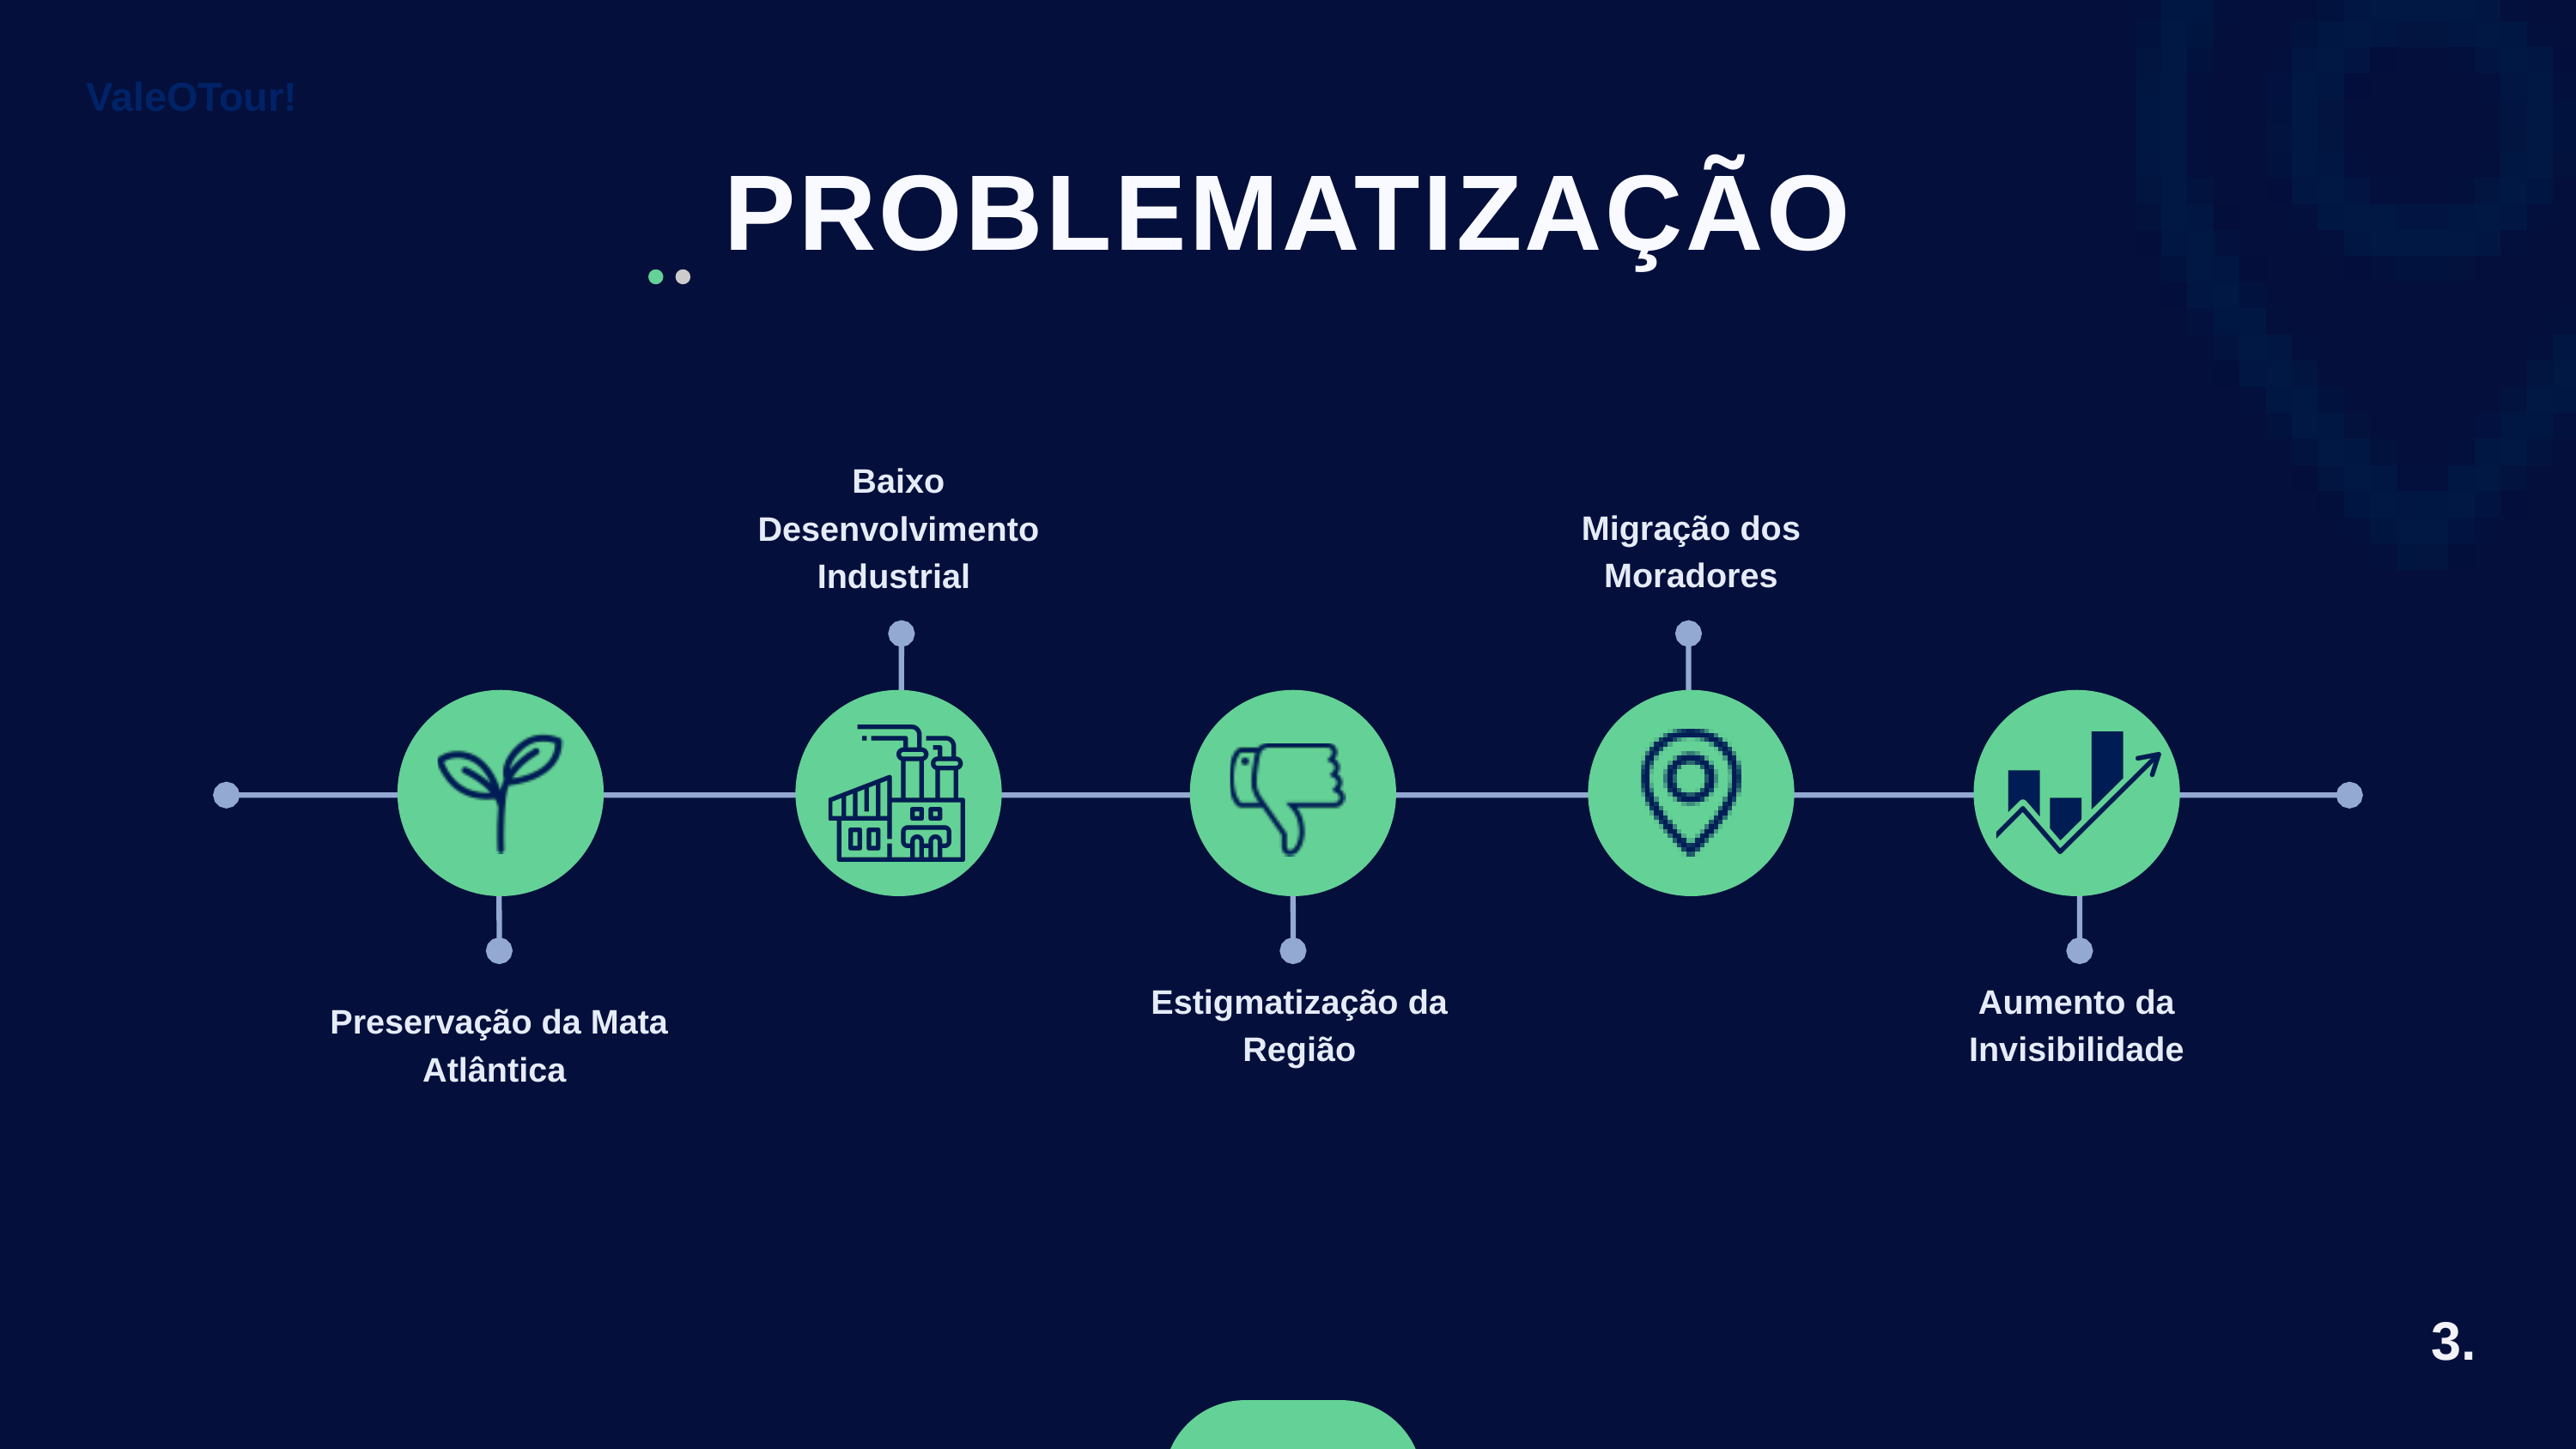

ValeOTour!
PROBLEMATIZAÇÃO

Baixo Desenvolvimento Industrial
Migração dos Moradores

Estigmatização da Região
Aumento da Invisibilidade
Preservação da Mata Atlântica
3.